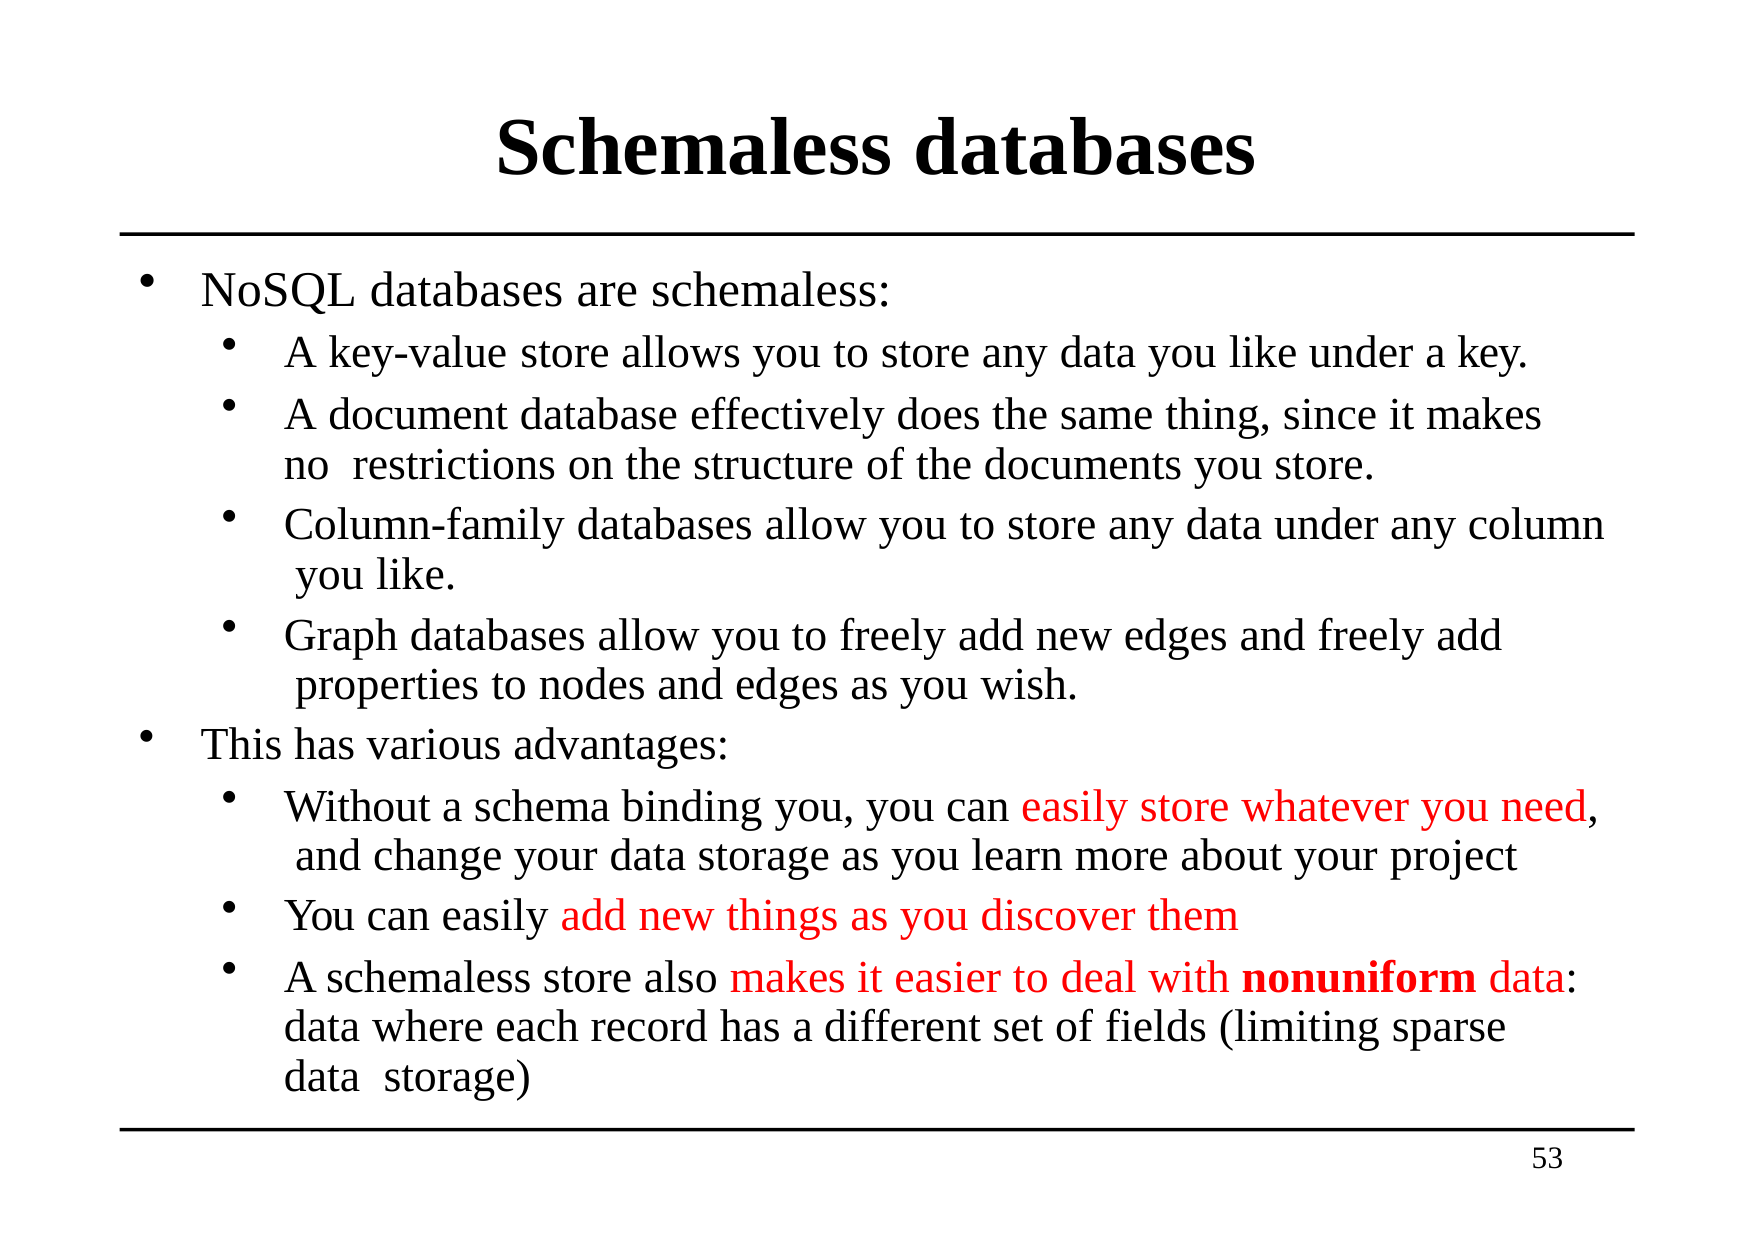

# Schemaless databases

NoSQL databases are schemaless:
A key-value store allows you to store any data you like under a key.
A document database effectively does the same thing, since it makes no  restrictions on the structure of the documents you store.
Column-family databases allow you to store any data under any column  you like.
Graph databases allow you to freely add new edges and freely add  properties to nodes and edges as you wish.
This has various advantages:
Without a schema binding you, you can easily store whatever you need,  and change your data storage as you learn more about your project
You can easily add new things as you discover them
A schemaless store also makes it easier to deal with nonuniform data:  data where each record has a different set of fields (limiting sparse data  storage)

53